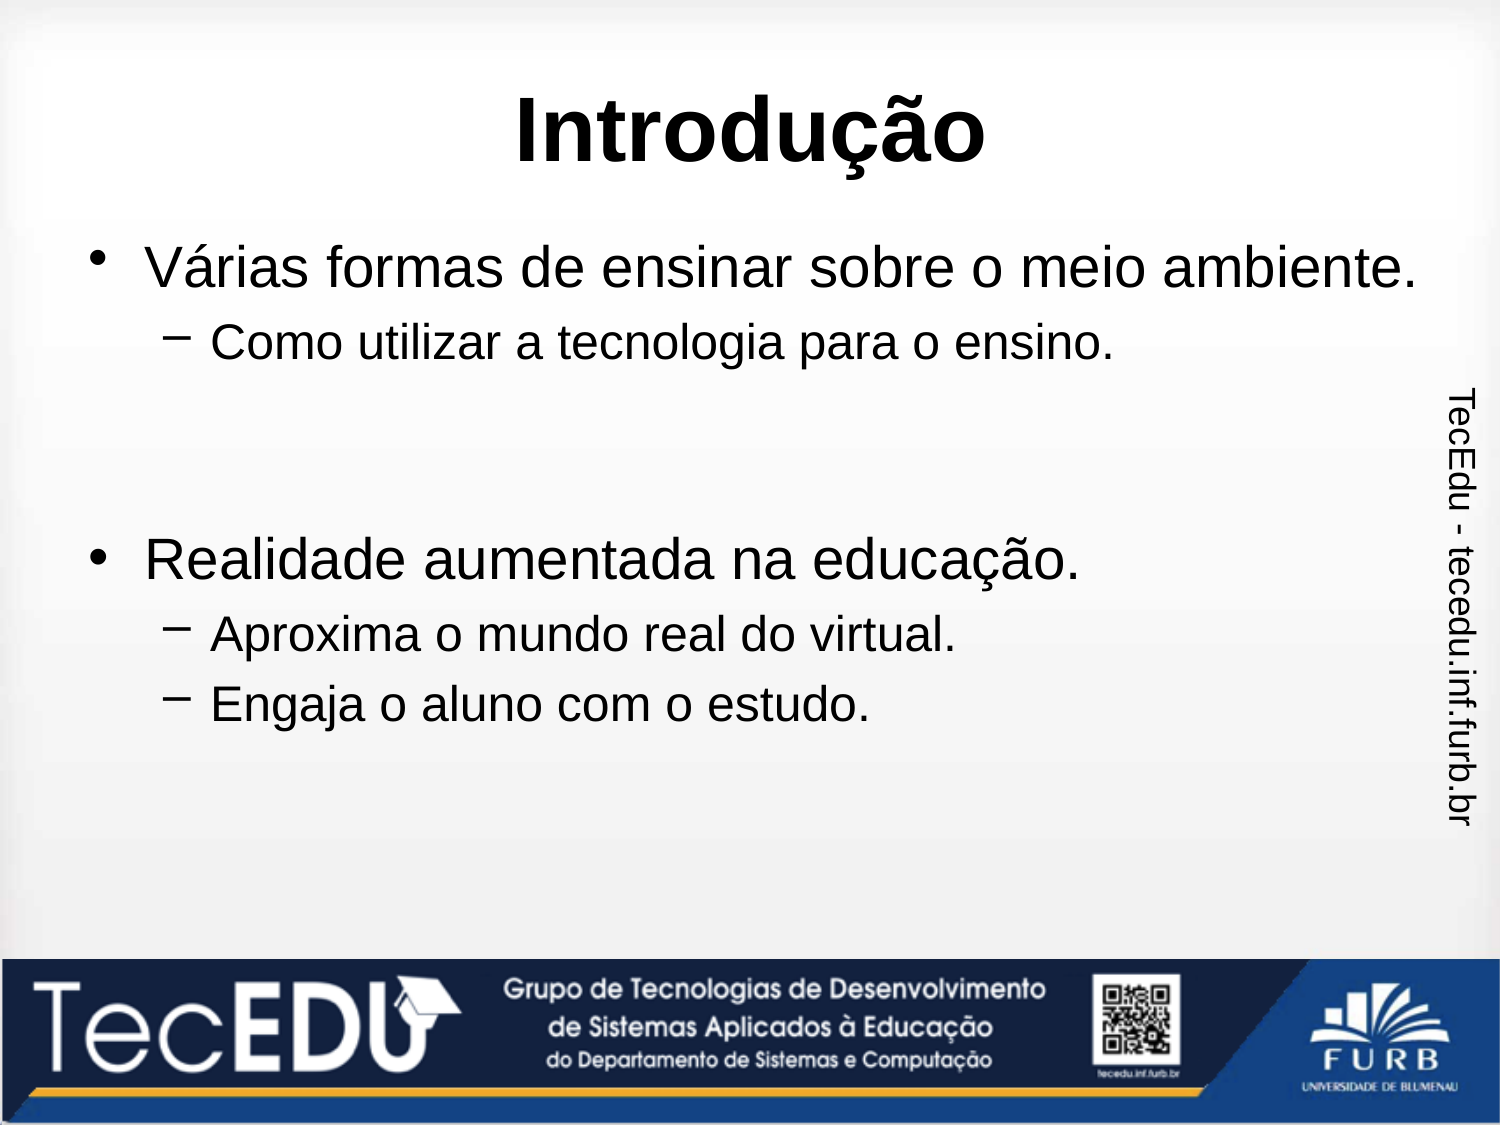

# Introdução
Várias formas de ensinar sobre o meio ambiente.
Como utilizar a tecnologia para o ensino.

Realidade aumentada na educação.
Aproxima o mundo real do virtual.
Engaja o aluno com o estudo.